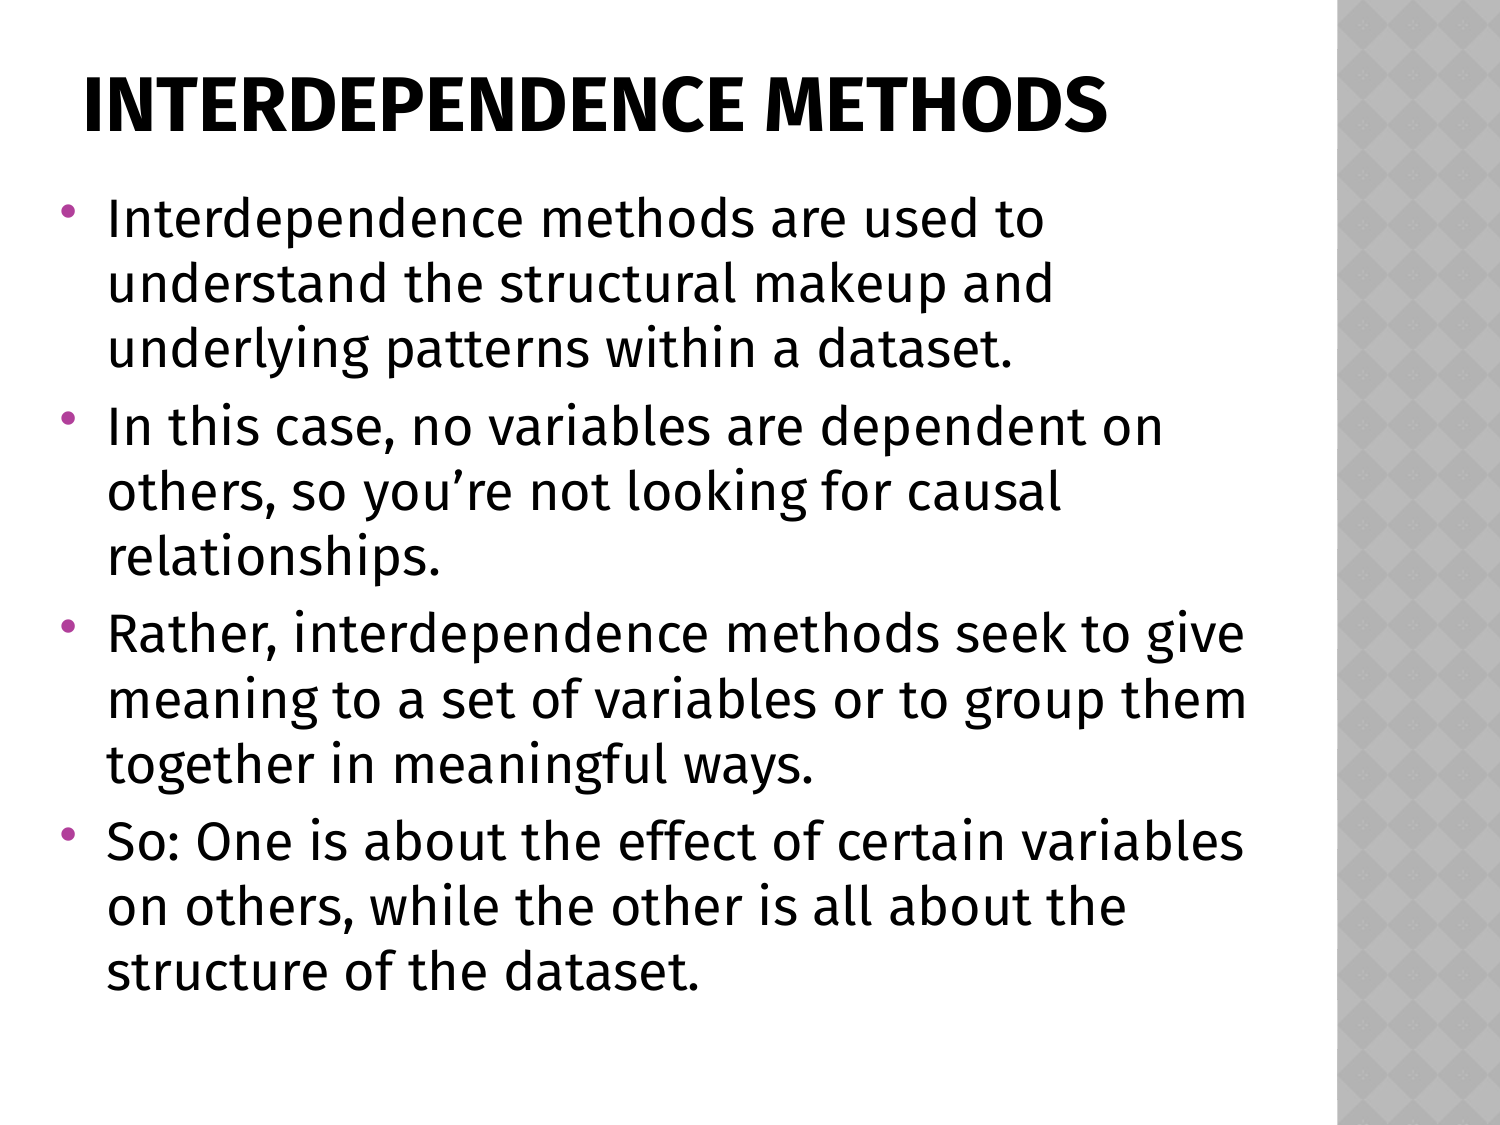

# Interdependence methods
Interdependence methods are used to understand the structural makeup and underlying patterns within a dataset.
In this case, no variables are dependent on others, so you’re not looking for causal relationships.
Rather, interdependence methods seek to give meaning to a set of variables or to group them together in meaningful ways.
So: One is about the effect of certain variables on others, while the other is all about the structure of the dataset.